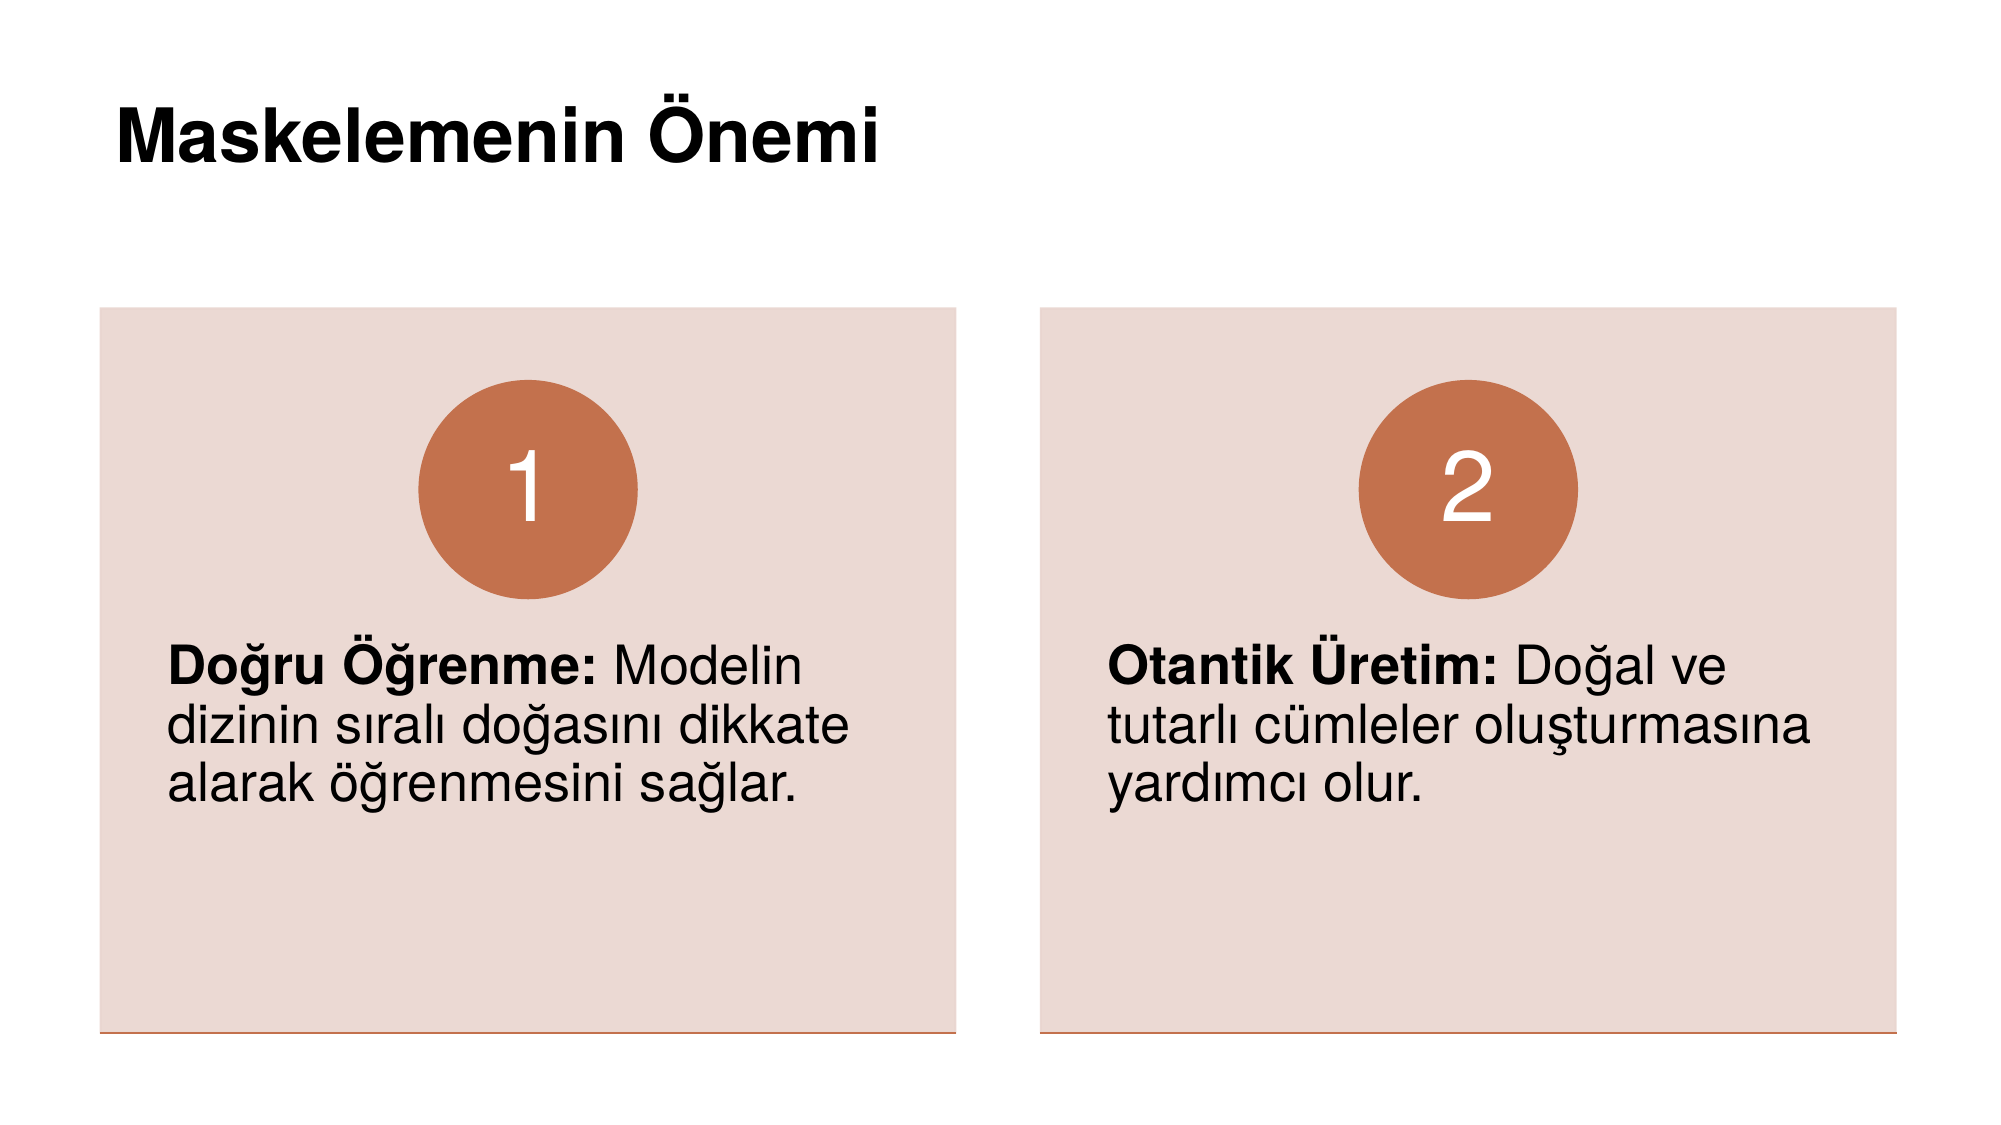

# Maskelemenin Önemi
Doğru Öğrenme: Modelin dizinin sıralı doğasını dikkate alarak öğrenmesini sağlar.
1
Otantik Üretim: Doğal ve tutarlı cümleler oluşturmasına yardımcı olur.
2